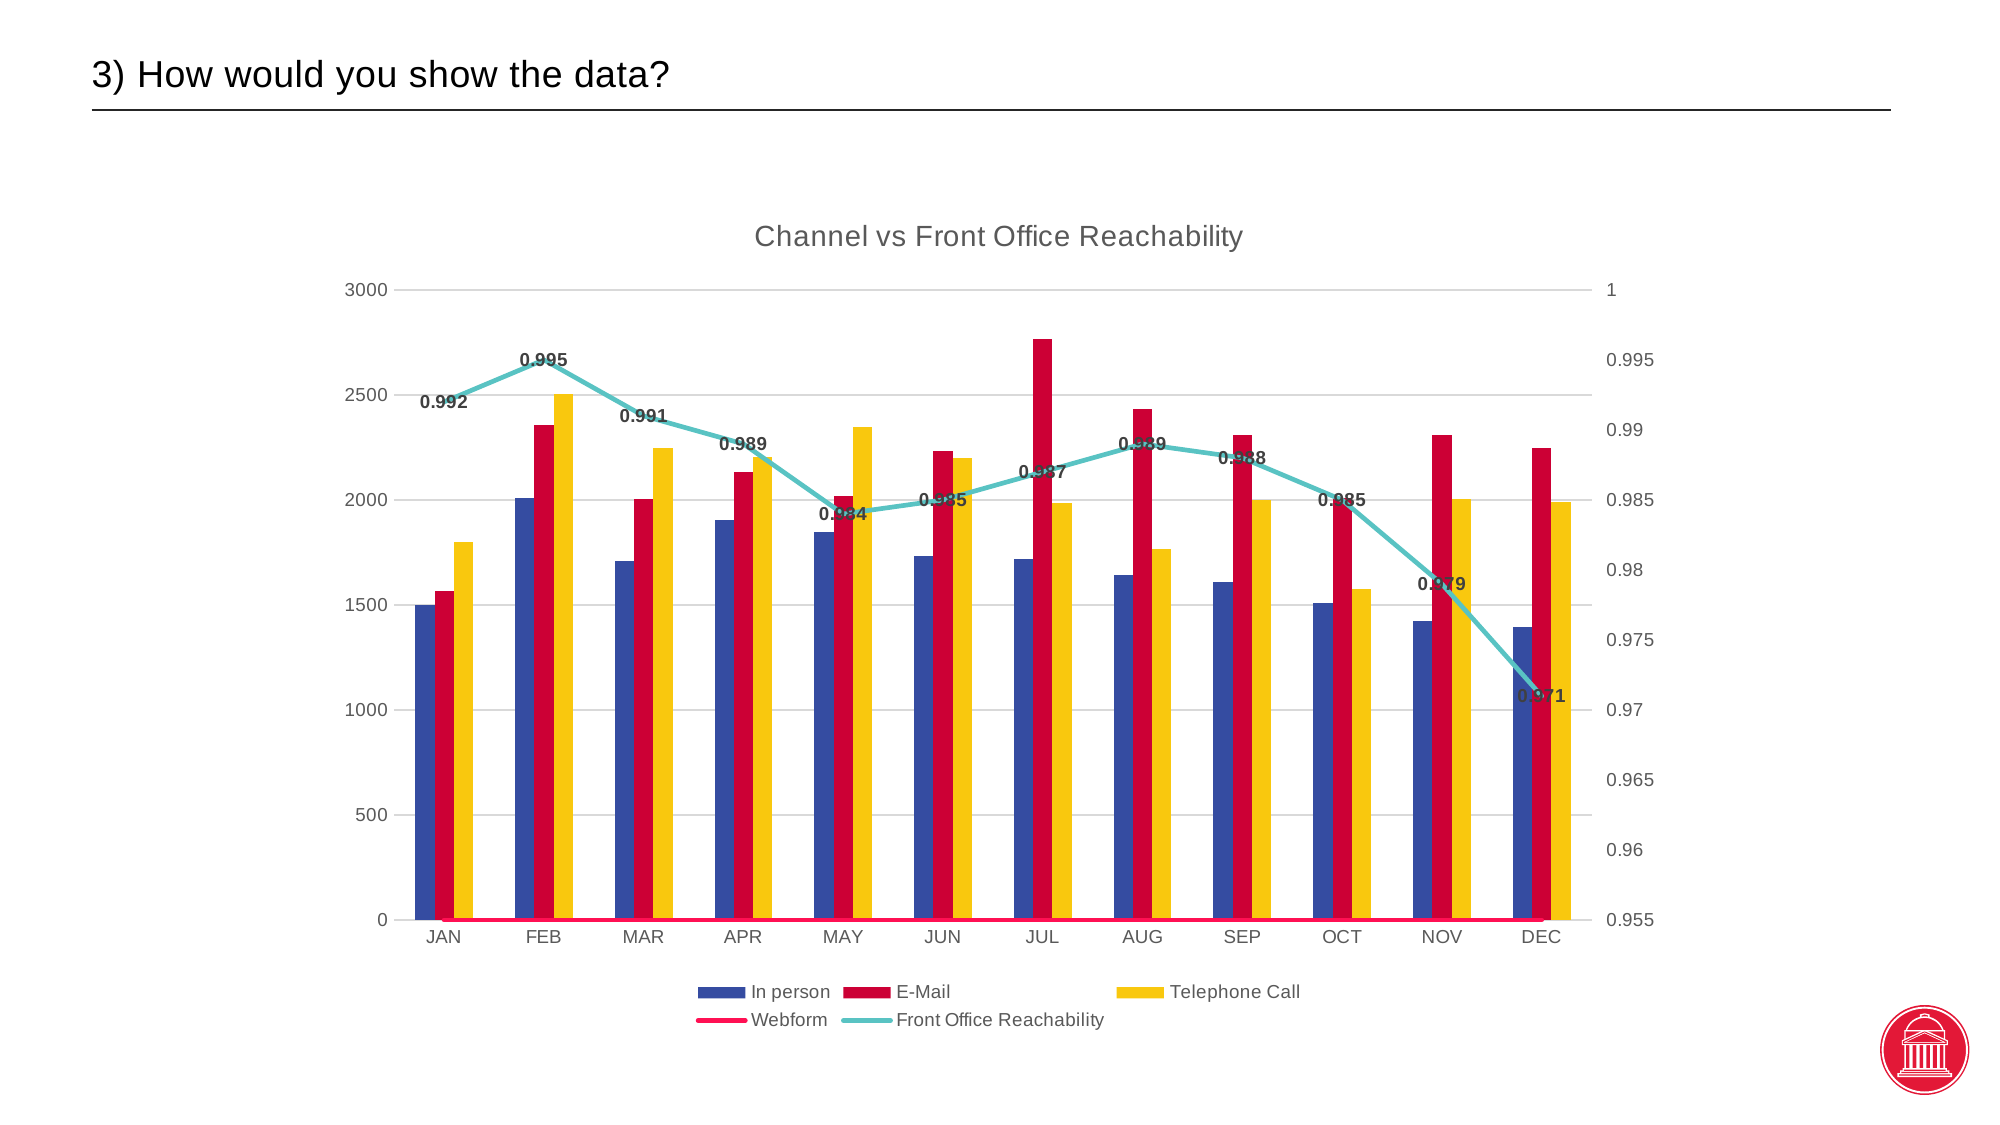

# 3) How would you show the data?

### Chart: Channel vs Front Office Reachability

| Category | In person | E-Mail | Telephone Call | Webform | Front Office Reachability |
|---|---|---|---|---|---|
| JAN | 1499.0 | 1567.0 | 1801.0 | 0.992 | 0.992 |
| FEB | 2008.0 | 2356.0 | 2503.0 | 0.995 | 0.995 |
| MAR | 1710.0 | 2006.0 | 2245.0 | 0.991 | 0.991 |
| APR | 1904.0 | 2134.0 | 2203.0 | 0.989 | 0.989 |
| MAY | 1849.0 | 2019.0 | 2345.0 | 0.984 | 0.984 |
| JUN | 1734.0 | 2234.0 | 2198.0 | 0.985 | 0.985 |
| JUL | 1719.0 | 2765.0 | 1986.0 | 0.987 | 0.987 |
| AUG | 1645.0 | 2434.0 | 1767.0 | 0.989 | 0.989 |
| SEP | 1608.0 | 2309.0 | 1999.0 | 0.988 | 0.988 |
| OCT | 1511.0 | 2009.0 | 1576.0 | 0.985 | 0.985 |
| NOV | 1423.0 | 2309.0 | 2005.0 | 0.979 | 0.979 |
| DEC | 1395.0 | 2249.0 | 1989.0 | 0.971 | 0.971 |